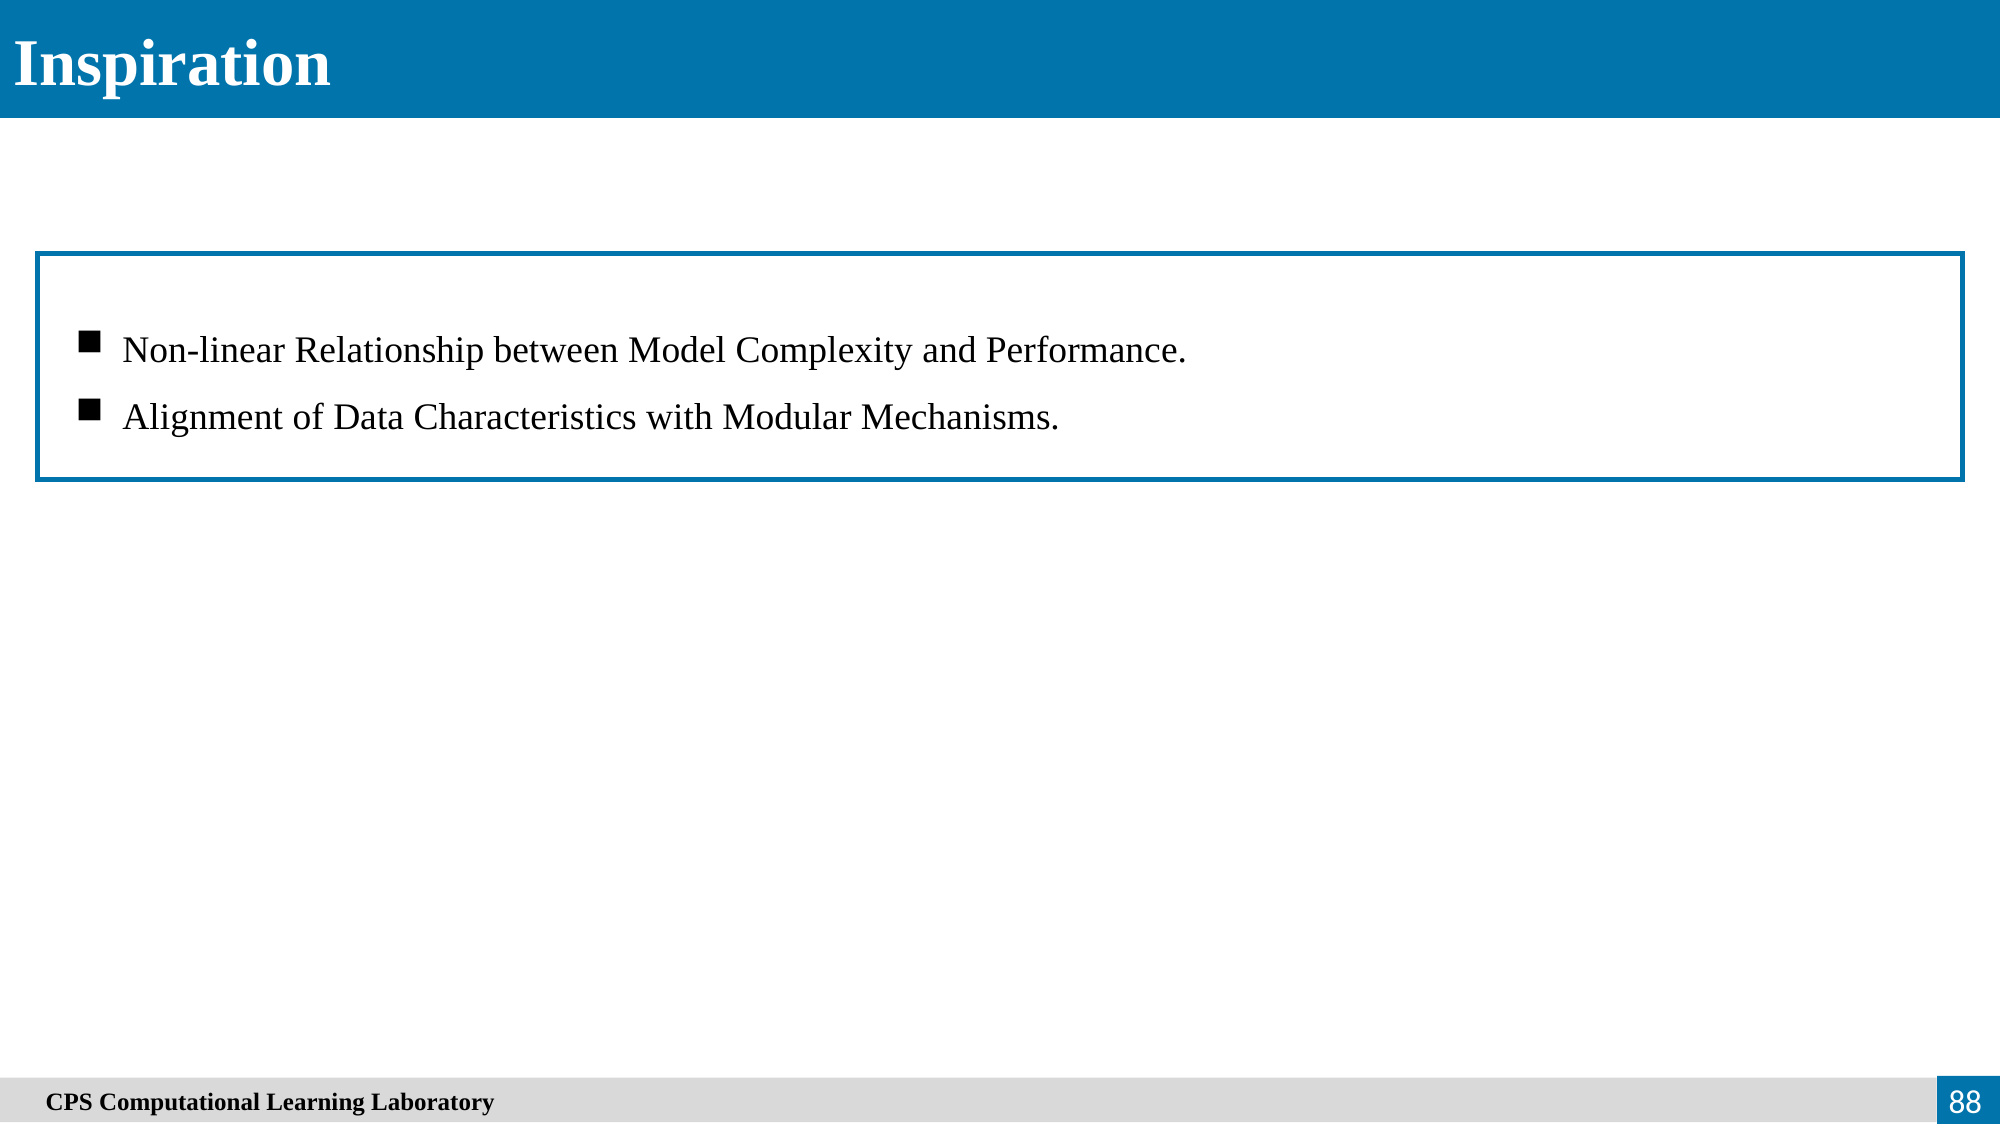

Inspiration

Non-linear Relationship between Model Complexity and Performance.
Alignment of Data Characteristics with Modular Mechanisms.
88
　CPS Computational Learning Laboratory